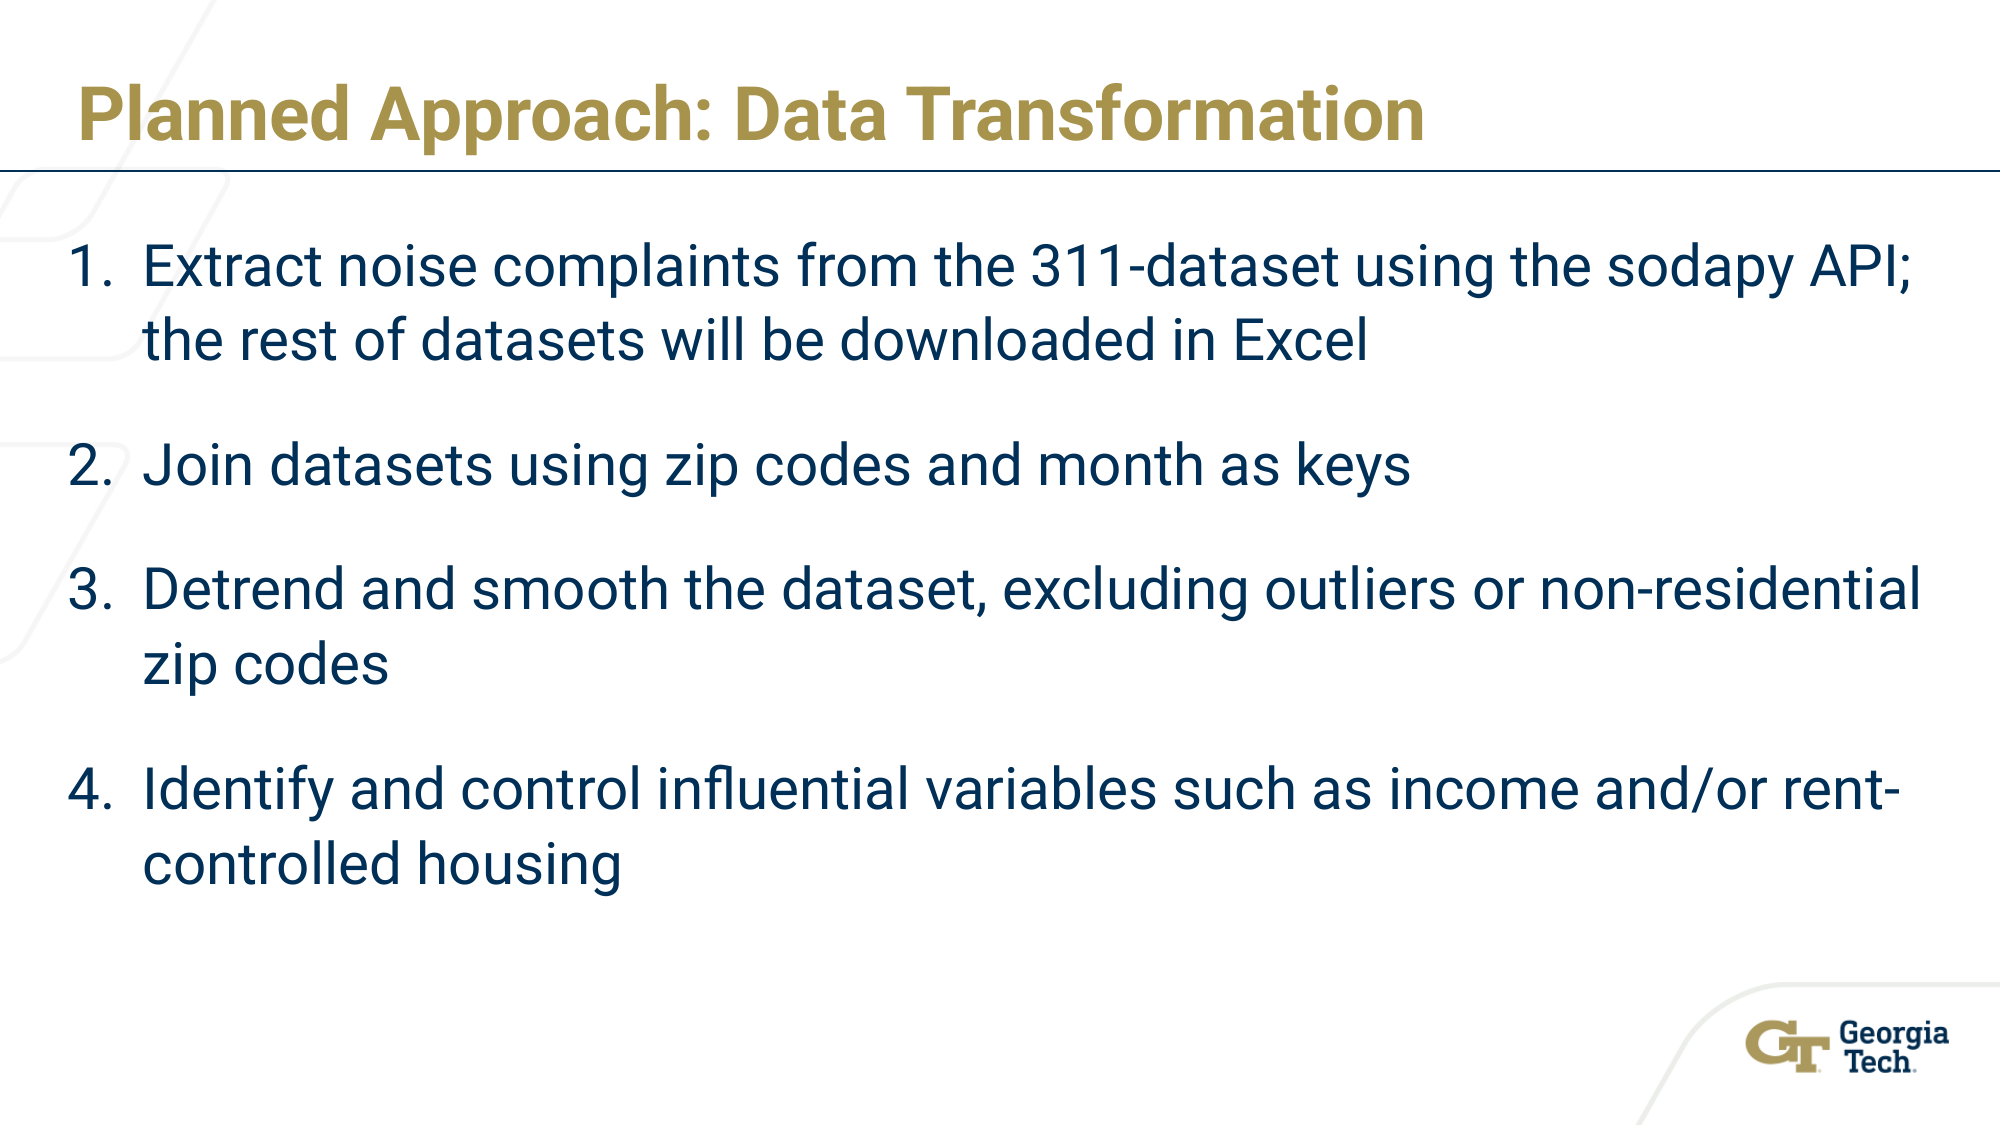

# Planned Approach: Data Transformation
Extract noise complaints from the 311-dataset using the sodapy API; the rest of datasets will be downloaded in Excel
Join datasets using zip codes and month as keys
Detrend and smooth the dataset, excluding outliers or non-residential zip codes
Identify and control influential variables such as income and/or rent-controlled housing